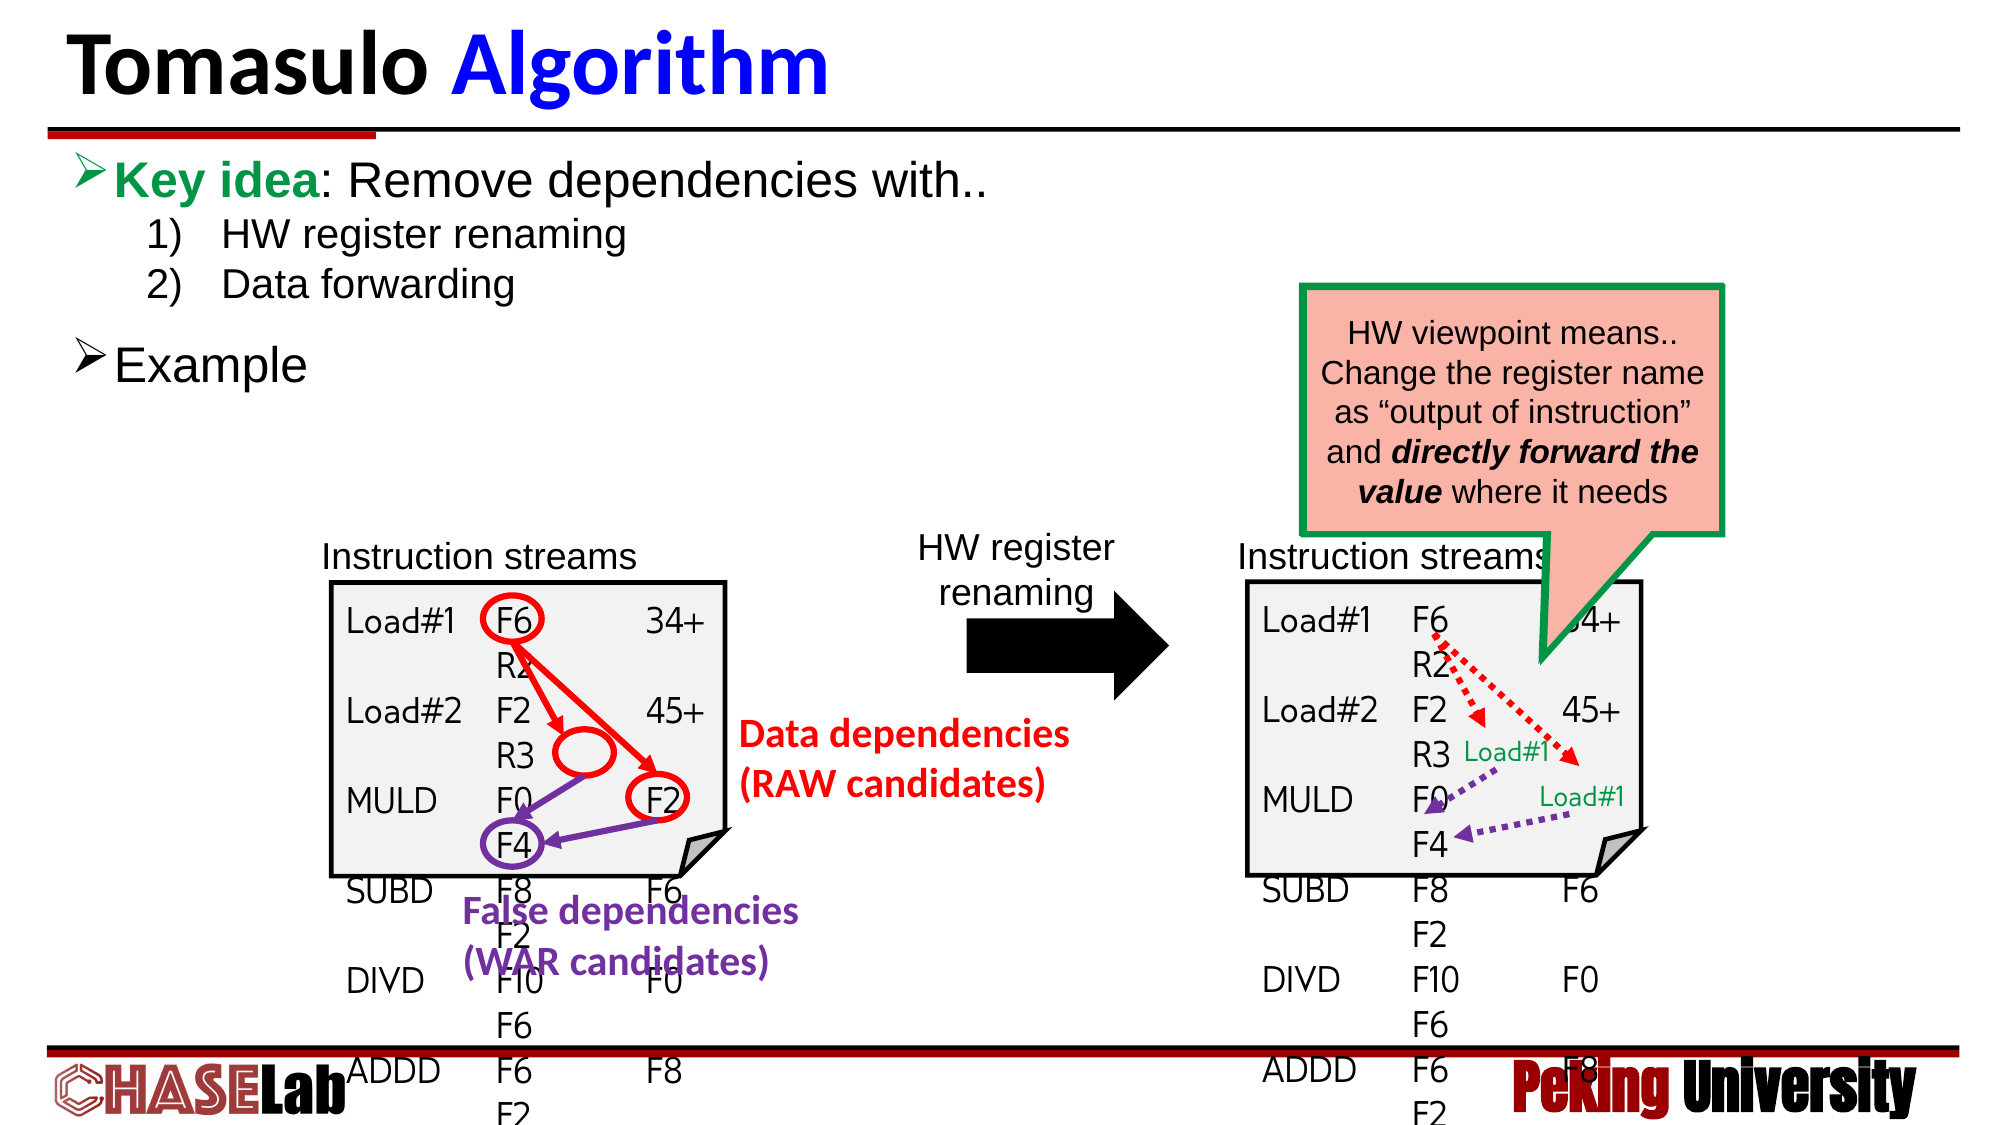

# Tomasulo Algorithm
Key idea: Remove dependencies with..
HW register renaming
Data forwarding

Example
If we rename the registers in HW viewpoint, we can solve the dependencies
HW viewpoint means..
Change the register name as “output of instruction”
and directly forward the value where it needs
HW register renaming

Instruction streams

Load#1	F6	34+	R2
Load#2	F2	45+	R3
MULD	F0	F2	F4
SUBD	F8	F6	F2
DIVD	F10	F0	F6
ADDD	F6	F8	F2
Instruction streams

Load#1	F6	34+	R2
Load#2	F2	45+	R3
MULD	F0	F2	F4
SUBD	F8	F6	F2
DIVD	F10	F0	F6
ADDD	F6	F8	F2

Data dependencies
(RAW candidates)
Load#1

Load#1

False dependencies
(WAR candidates)